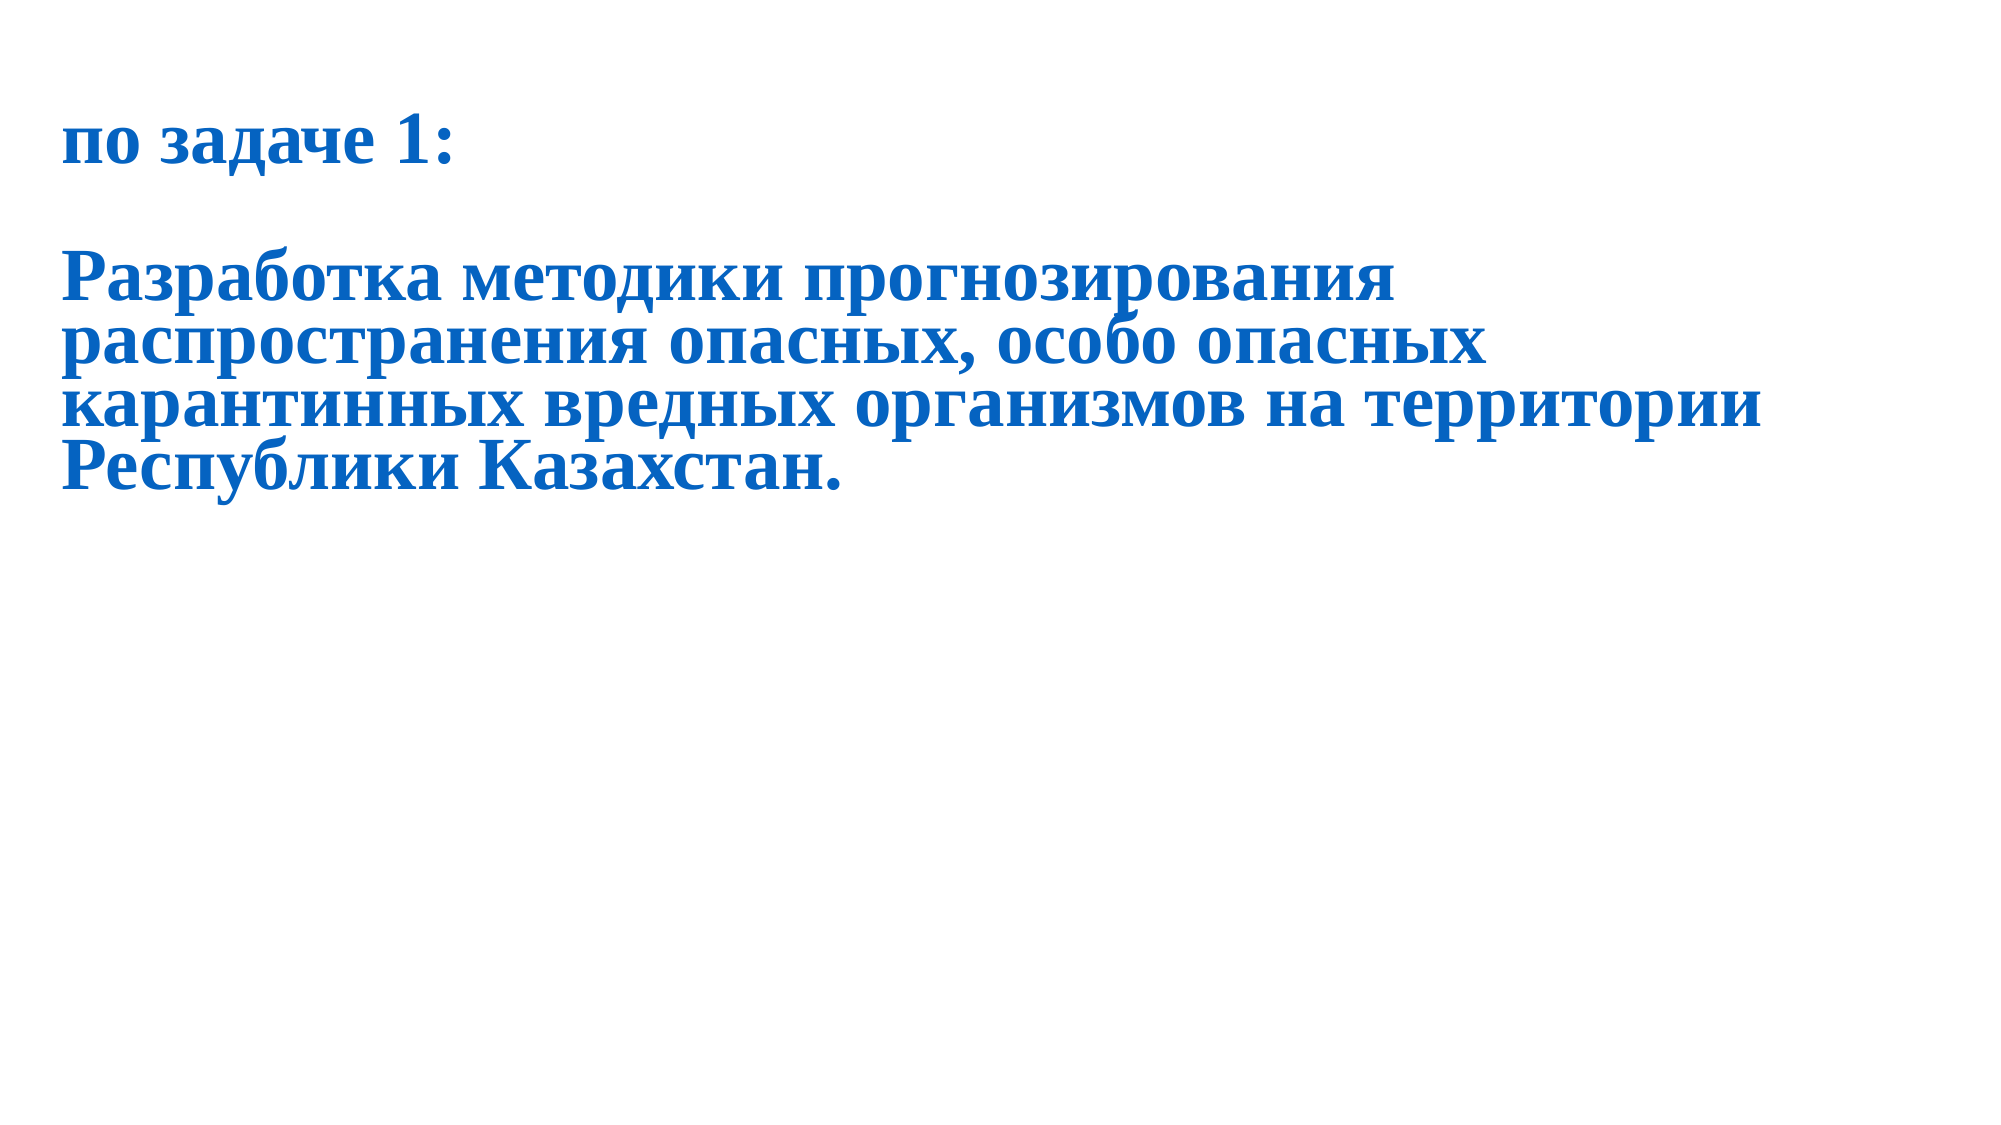

по задаче 1:

Разработка методики прогнозирования распространения опасных, особо опасных карантинных вредных организмов на территории Республики Казахстан.